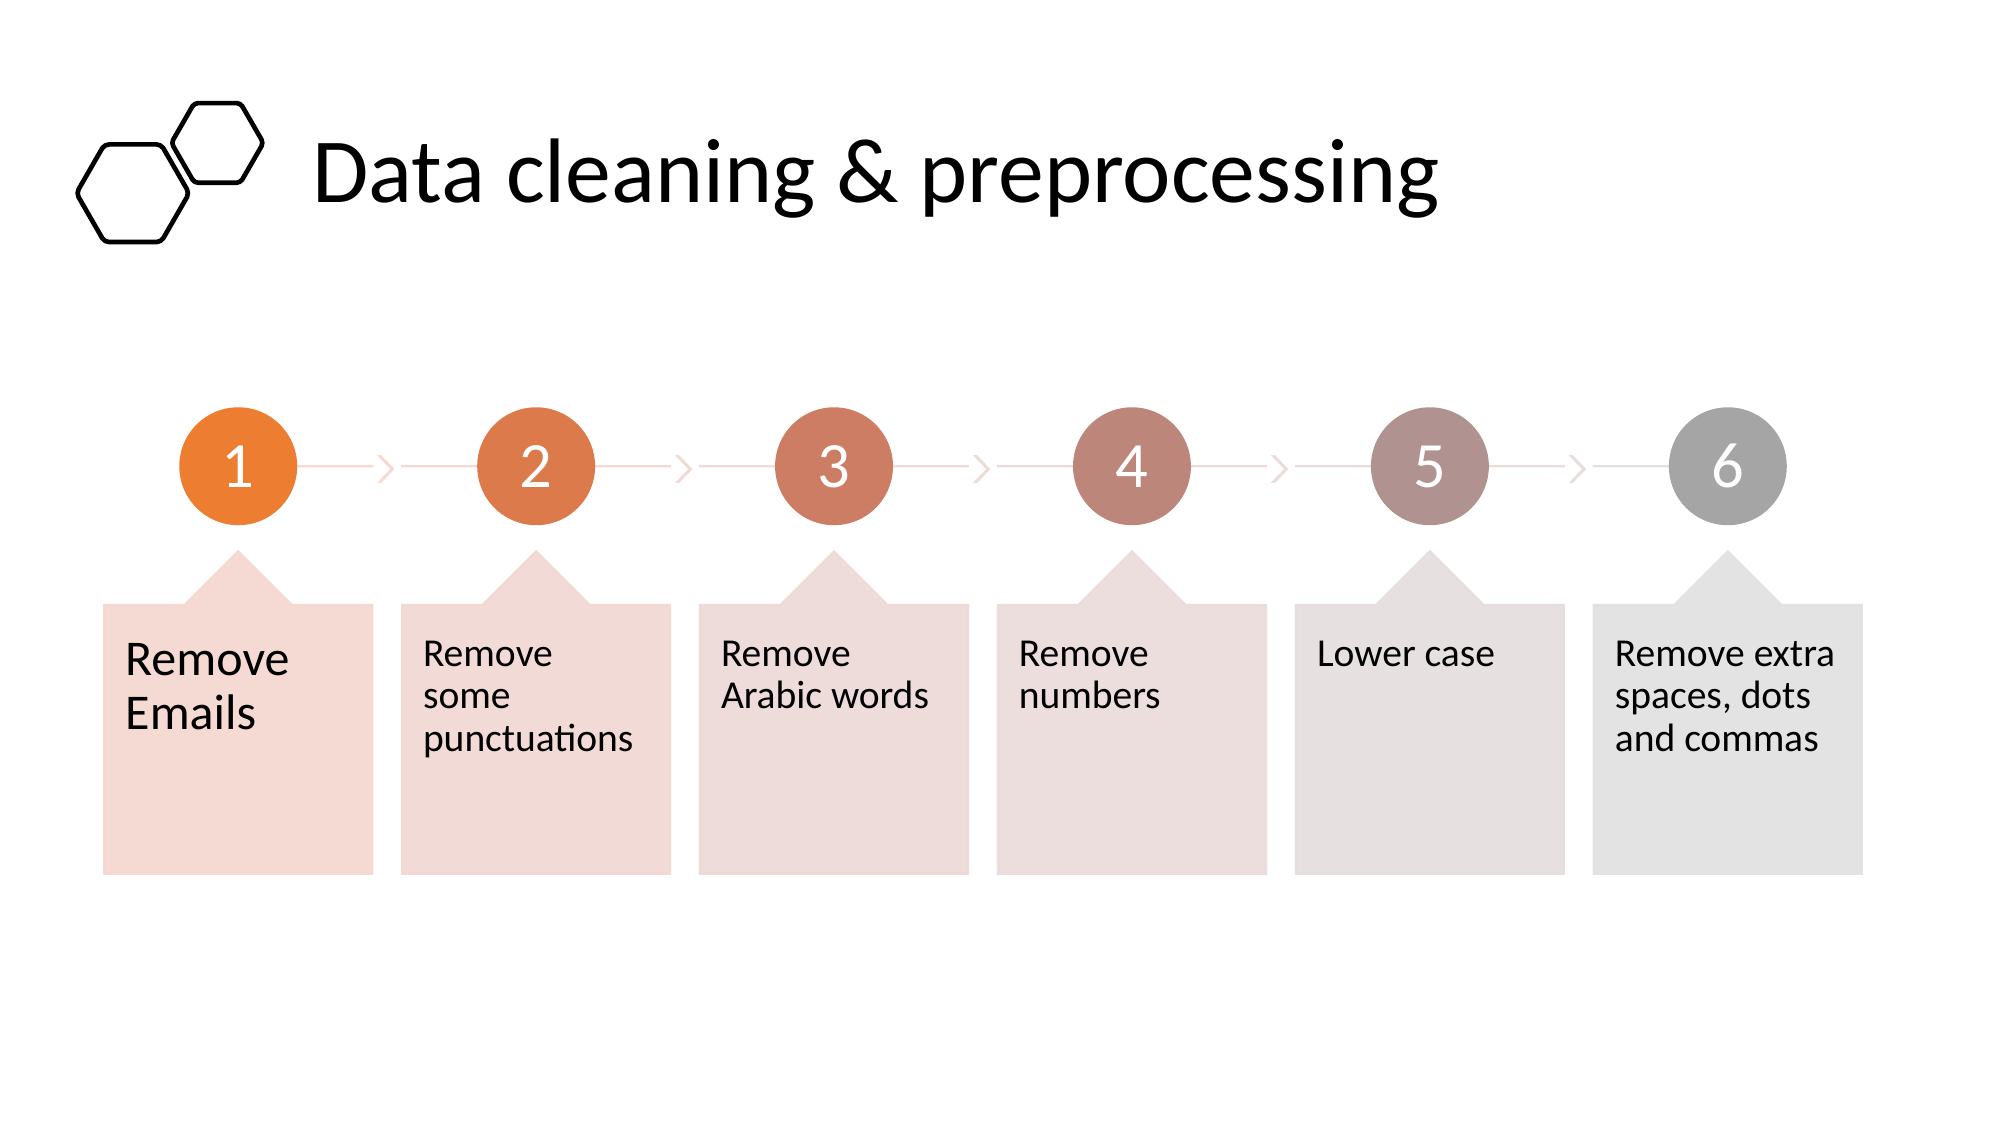

# Data cleaning & preprocessing

1
Remove Emails
2
Remove some punctuations
3
Remove Arabic words
4
Remove numbers
5
Lower case
6
Remove extra spaces, dots and commas